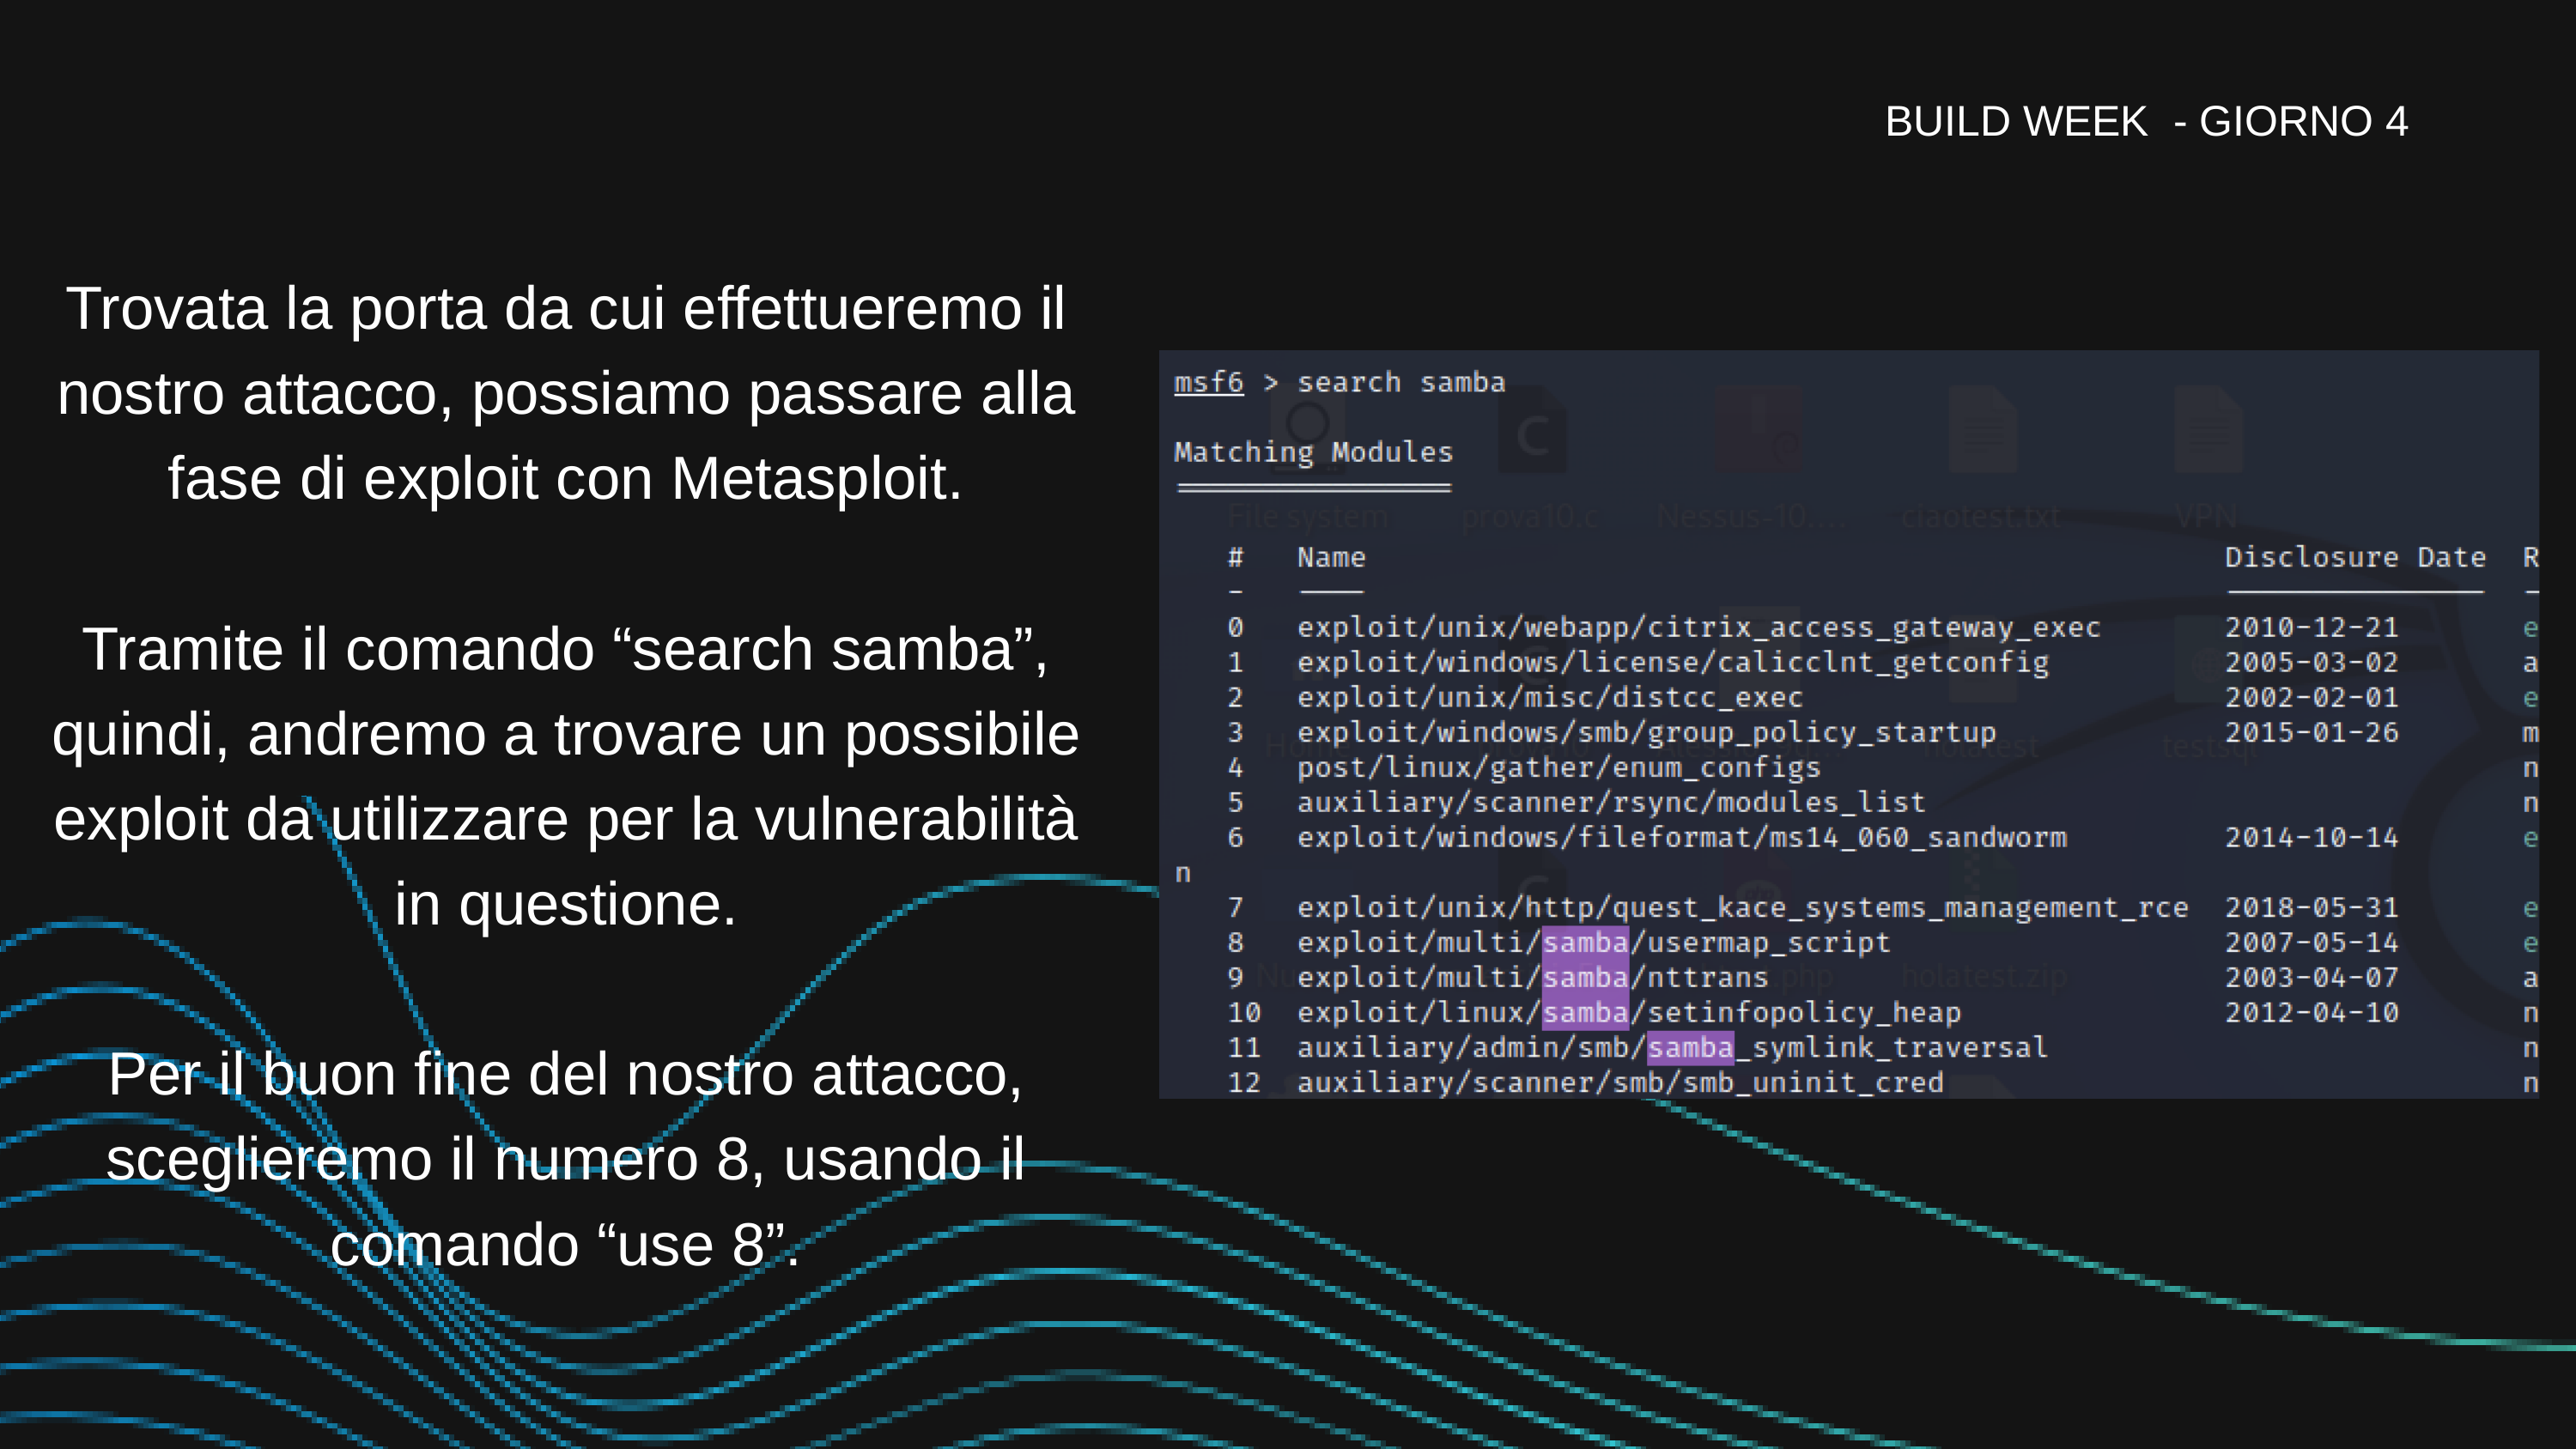

BUILD WEEK  - GIORNO 4
Trovata la porta da cui effettueremo il nostro attacco, possiamo passare alla fase di exploit con Metasploit.

Tramite il comando “search samba”, quindi, andremo a trovare un possibile exploit da utilizzare per la vulnerabilità in questione.

Per il buon fine del nostro attacco, sceglieremo il numero 8, usando il comando “use 8”.